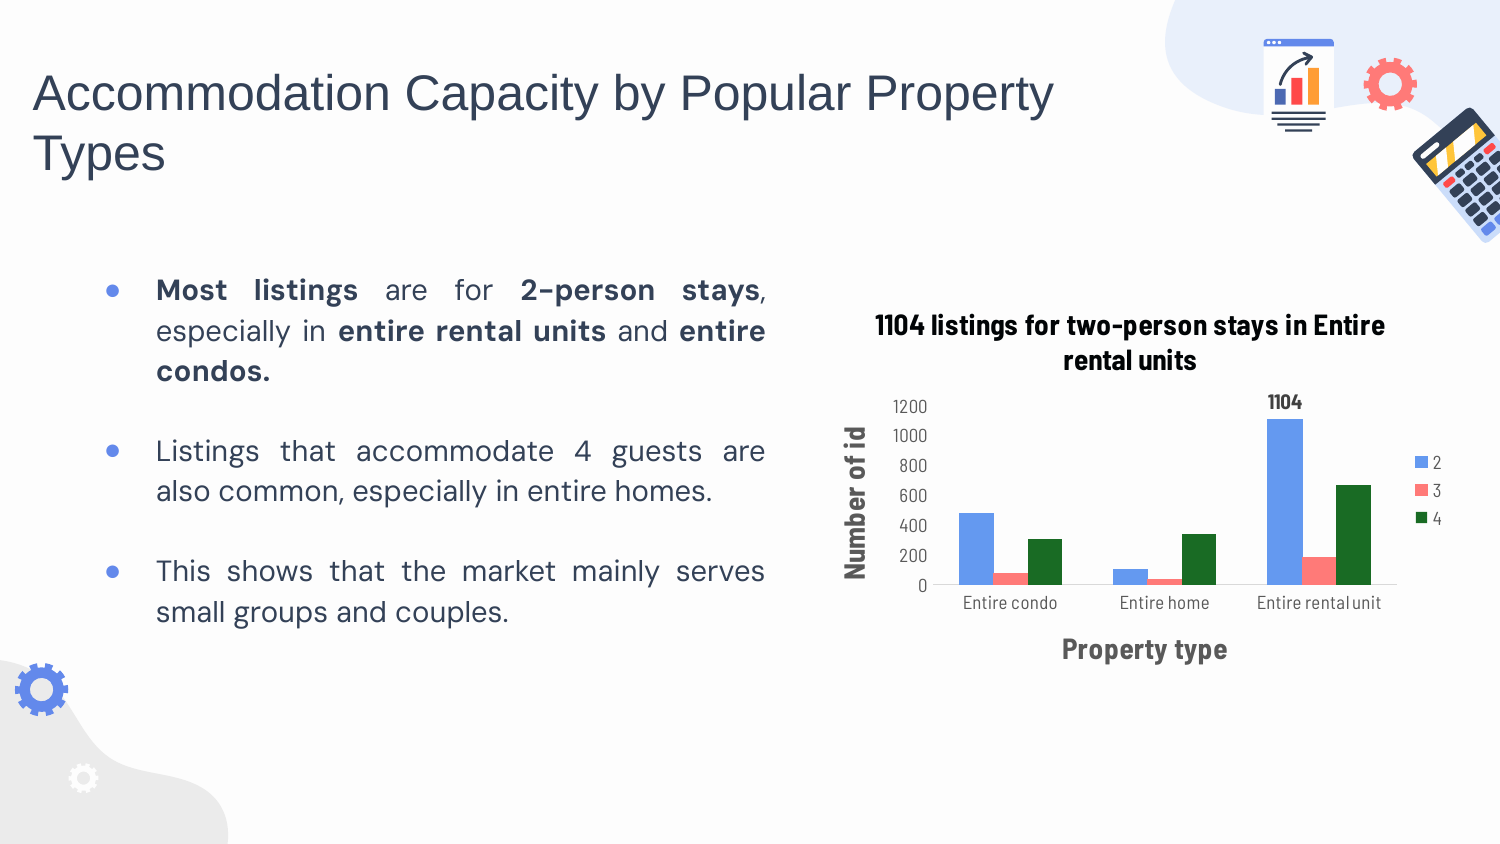

# Accommodation Capacity by Popular Property Types
Most listings are for 2-person stays, especially in entire rental units and entire condos.

Listings that accommodate 4 guests are also common, especially in entire homes.

This shows that the market mainly serves small groups and couples.

### Chart: 1104 listings for two-person stays in Entire rental units

| Category | 2 | 3 | 4 |
|---|---|---|---|
| Entire condo | 474.0 | 73.0 | 308.0 |
| Entire home | 100.0 | 33.0 | 335.0 |
| Entire rental unit | 1104.0 | 178.0 | 667.0 |